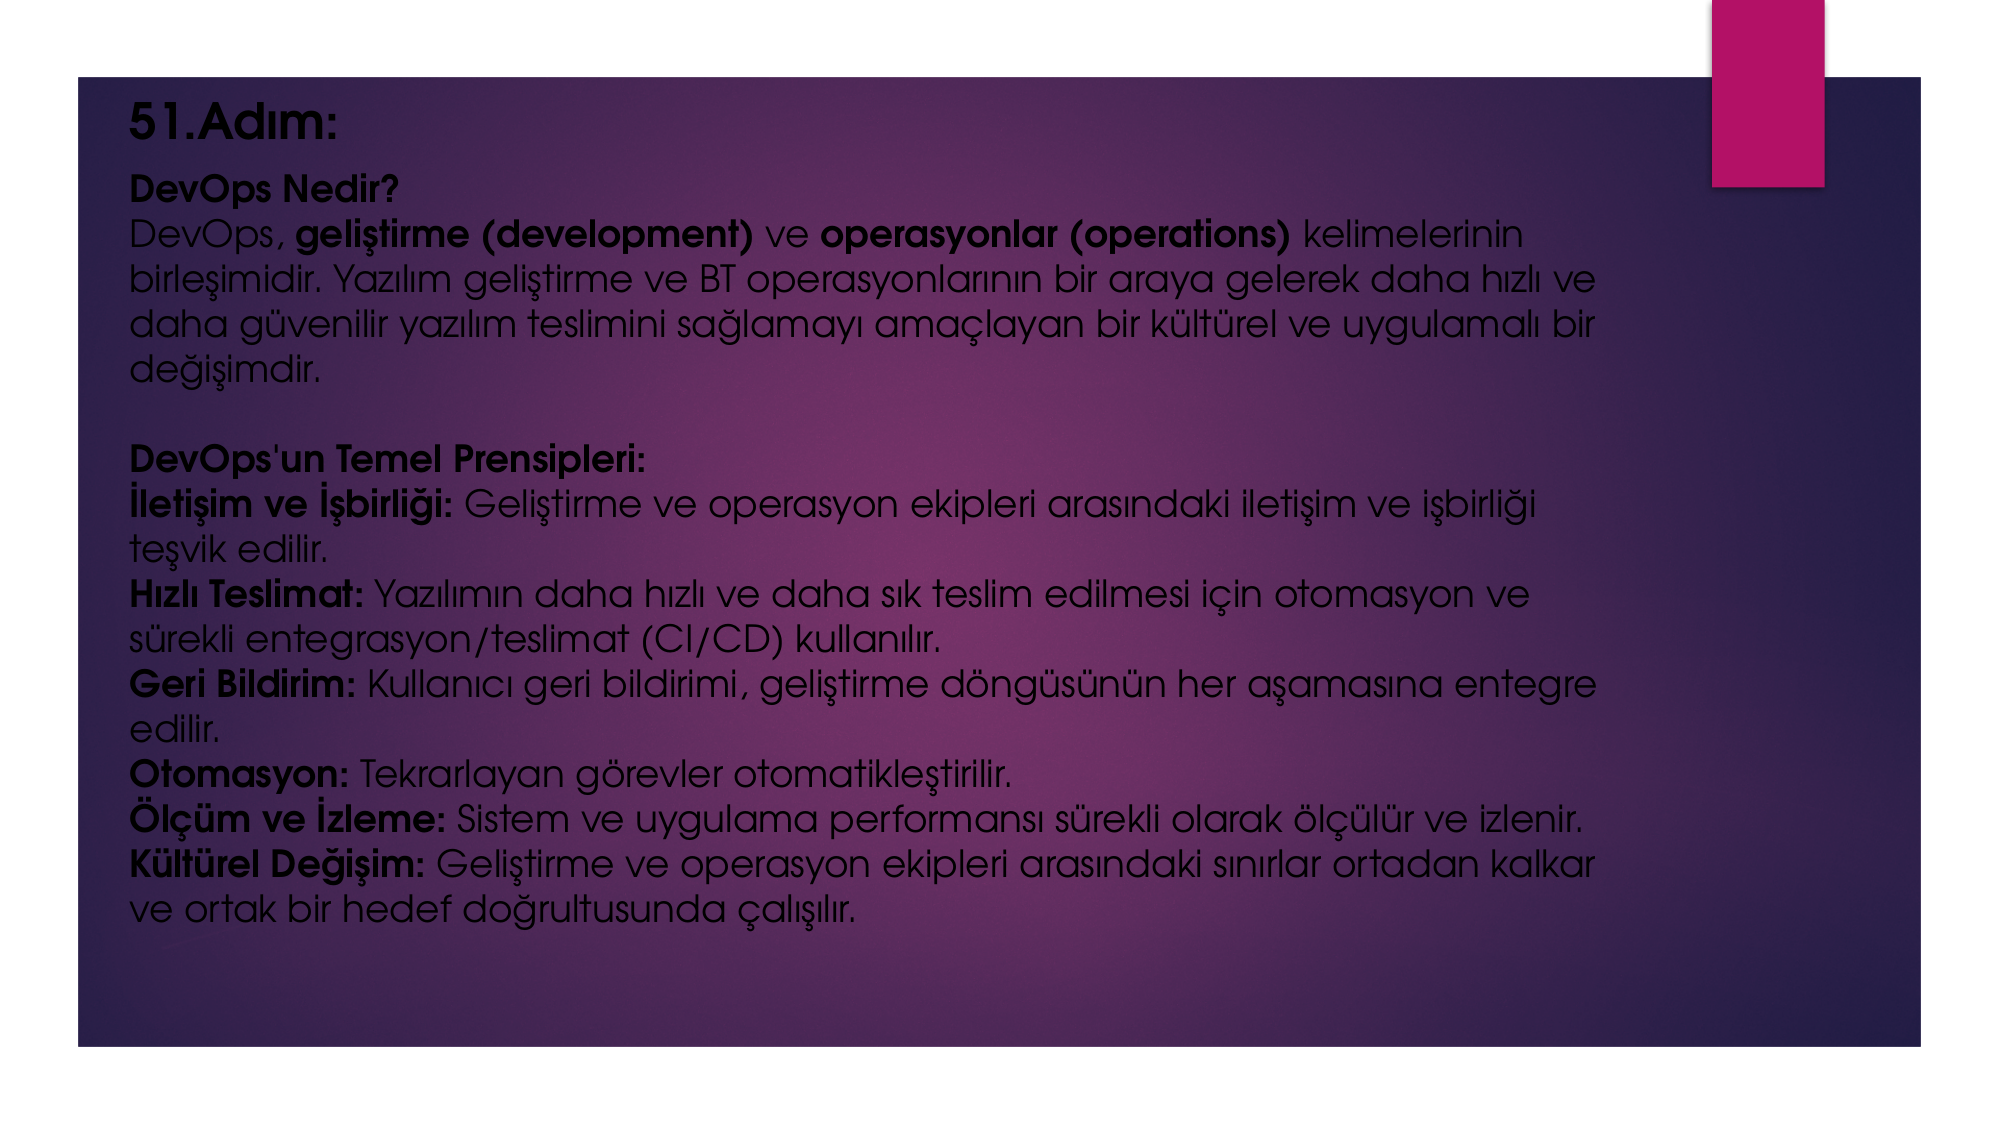

51.Adım:
DevOps Nedir?
DevOps, geliştirme (development) ve operasyonlar (operations) kelimelerinin birleşimidir. Yazılım geliştirme ve BT operasyonlarının bir araya gelerek daha hızlı ve daha güvenilir yazılım teslimini sağlamayı amaçlayan bir kültürel ve uygulamalı bir değişimdir.

DevOps'un Temel Prensipleri:
İletişim ve İşbirliği: Geliştirme ve operasyon ekipleri arasındaki iletişim ve işbirliği teşvik edilir.
Hızlı Teslimat: Yazılımın daha hızlı ve daha sık teslim edilmesi için otomasyon ve sürekli entegrasyon/teslimat (CI/CD) kullanılır.
Geri Bildirim: Kullanıcı geri bildirimi, geliştirme döngüsünün her aşamasına entegre edilir.
Otomasyon: Tekrarlayan görevler otomatikleştirilir.
Ölçüm ve İzleme: Sistem ve uygulama performansı sürekli olarak ölçülür ve izlenir.
Kültürel Değişim: Geliştirme ve operasyon ekipleri arasındaki sınırlar ortadan kalkar ve ortak bir hedef doğrultusunda çalışılır.